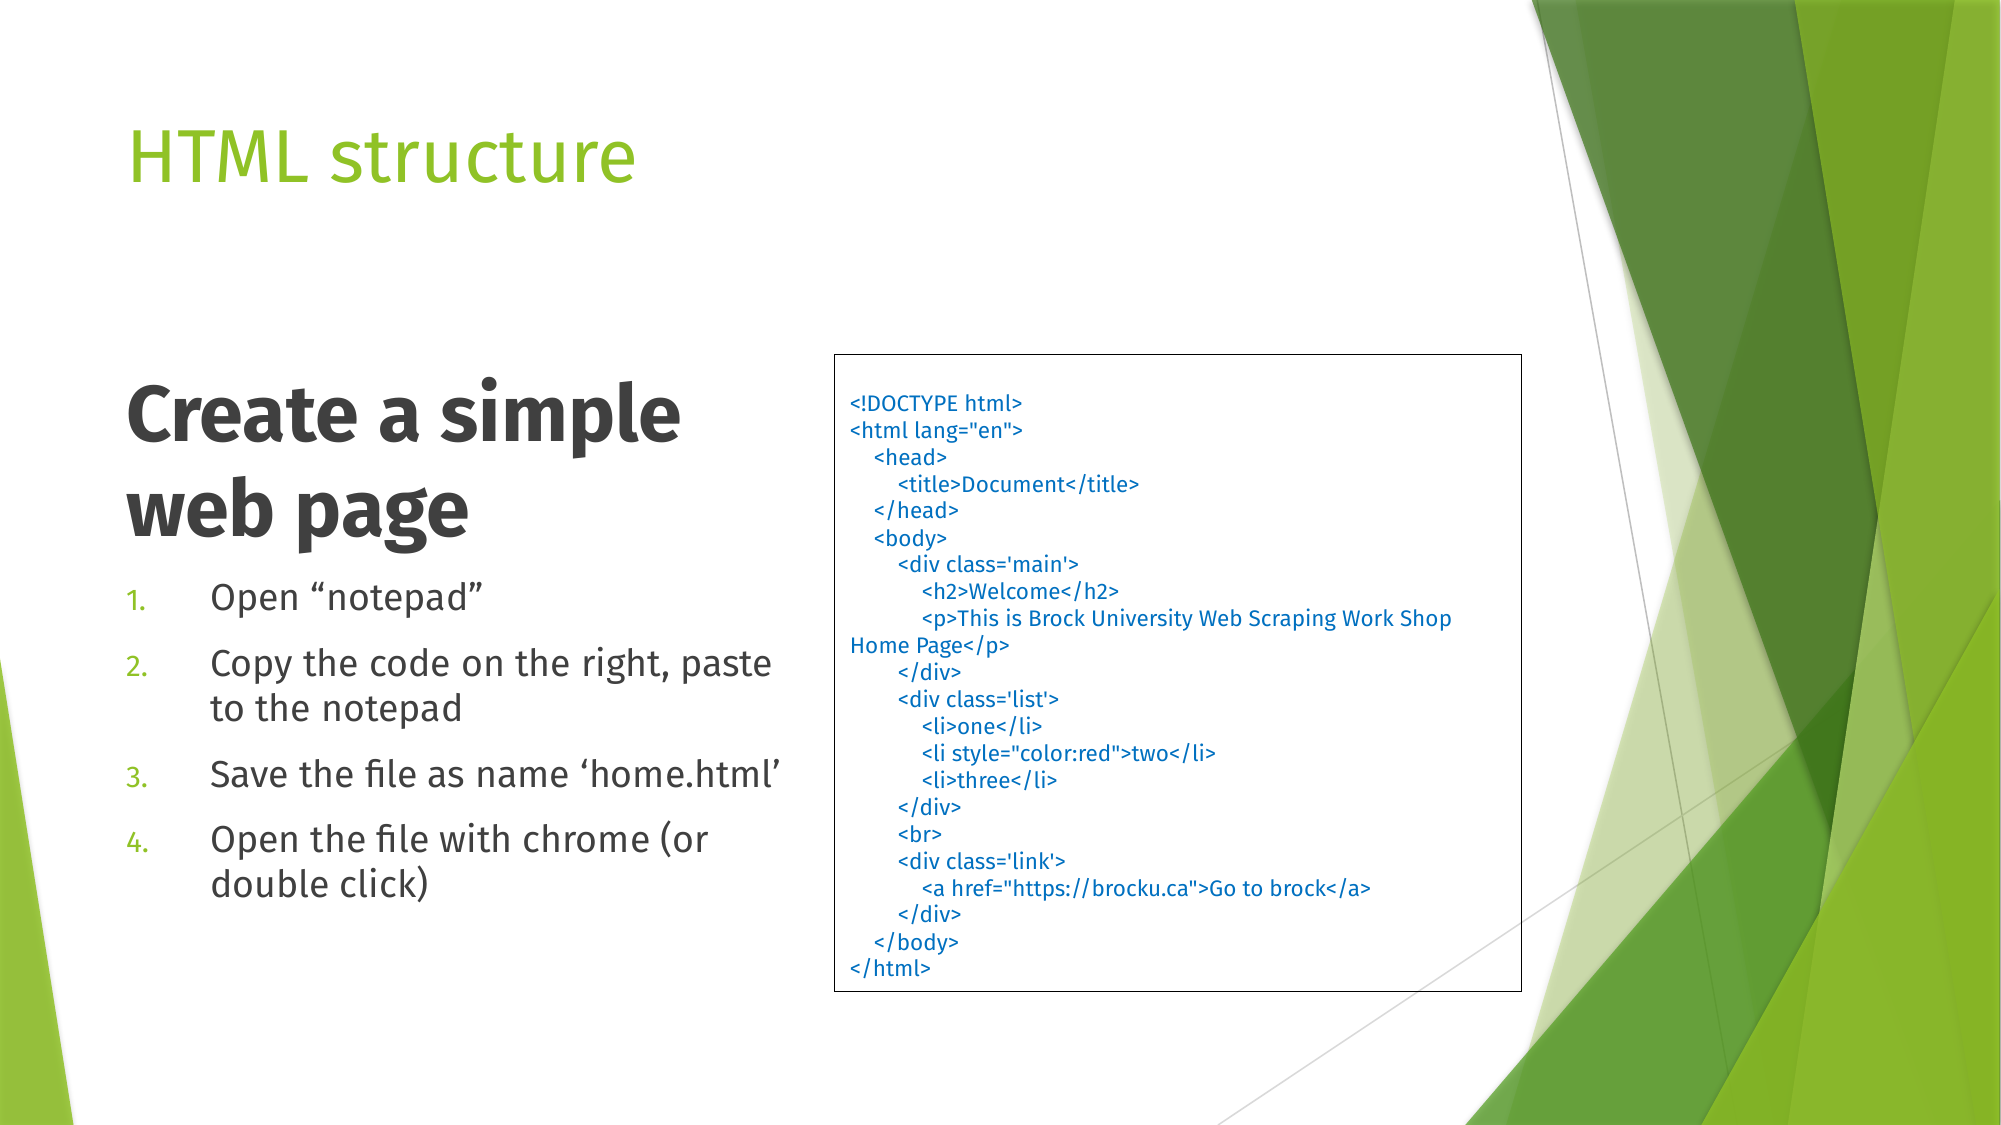

# HTML structure
Create a simple web page
Open “notepad”
Copy the code on the right, paste to the notepad
Save the file as name ‘home.html’
Open the file with chrome (or double click)

<!DOCTYPE html>
<html lang="en">
    <head>
        <title>Document</title>
    </head>
    <body>
        <div class='main'>
            <h2>Welcome</h2>
            <p>This is Brock University Web Scraping Work Shop Home Page</p>
        </div>
        <div class='list'>
            <li>one</li>
            <li style="color:red">two</li>
            <li>three</li>
        </div>
        <br>
        <div class='link'>
            <a href="https://brocku.ca">Go to brock</a>
        </div>
    </body>
</html>